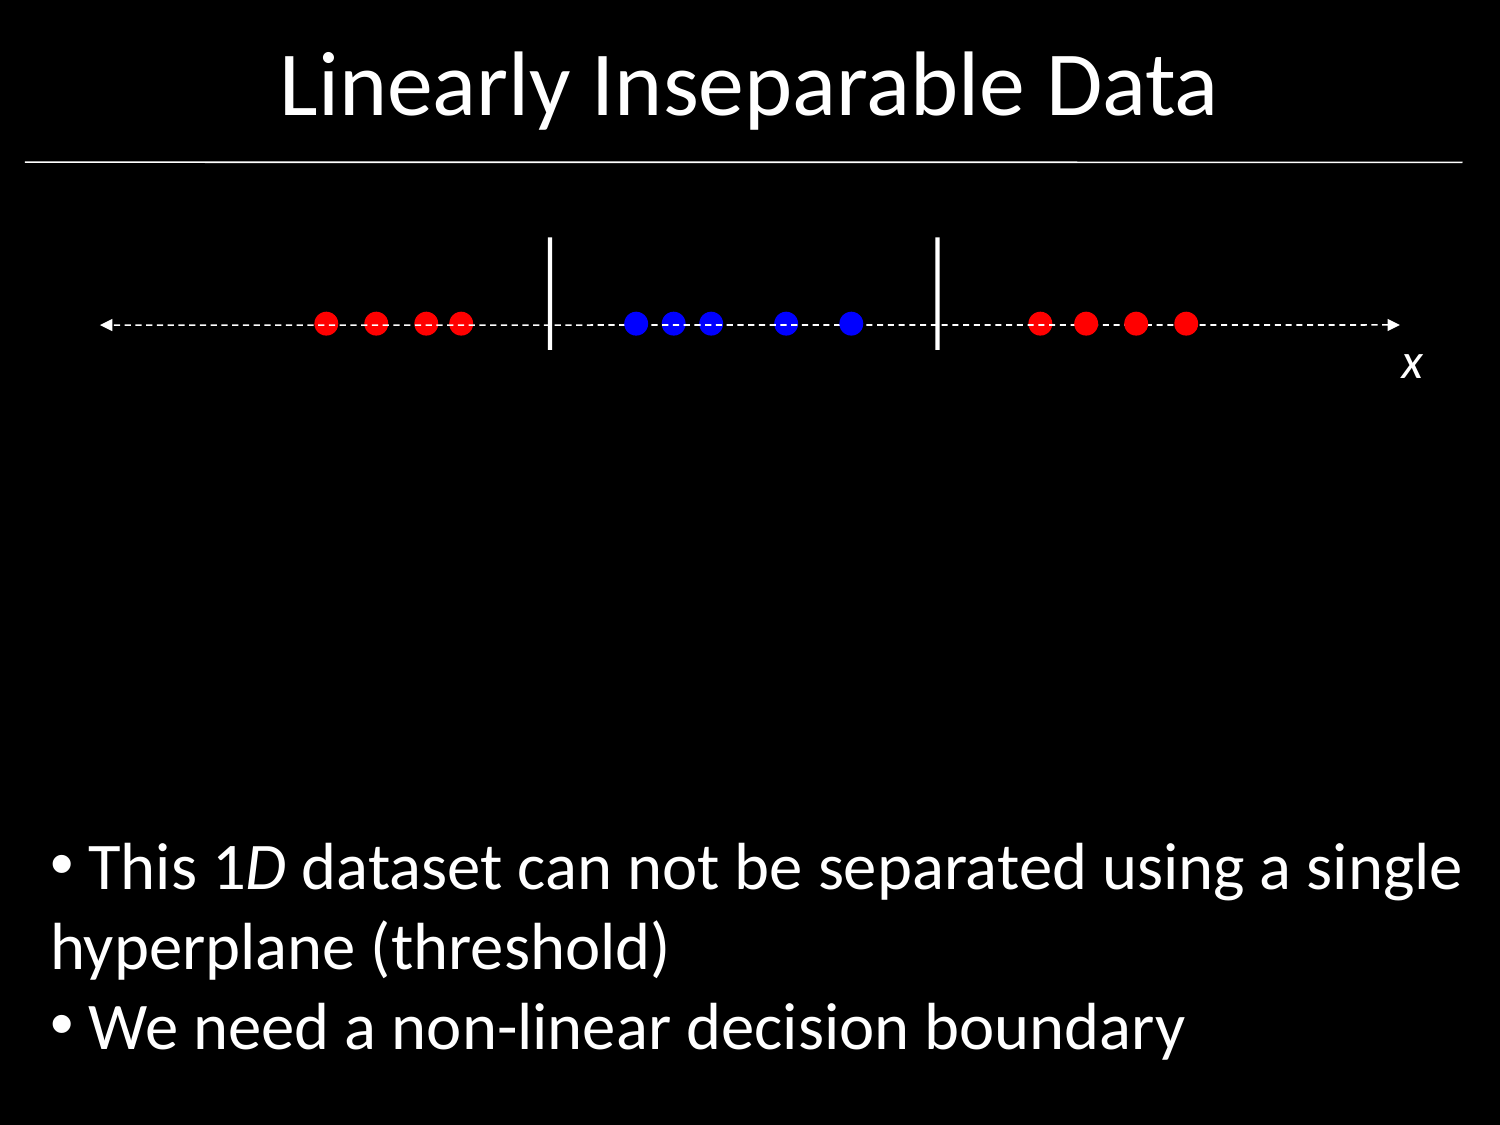

# Linearly Inseparable Data

 This 1D dataset can not be separated using a single hyperplane (threshold)
 We need a non-linear decision boundary

x